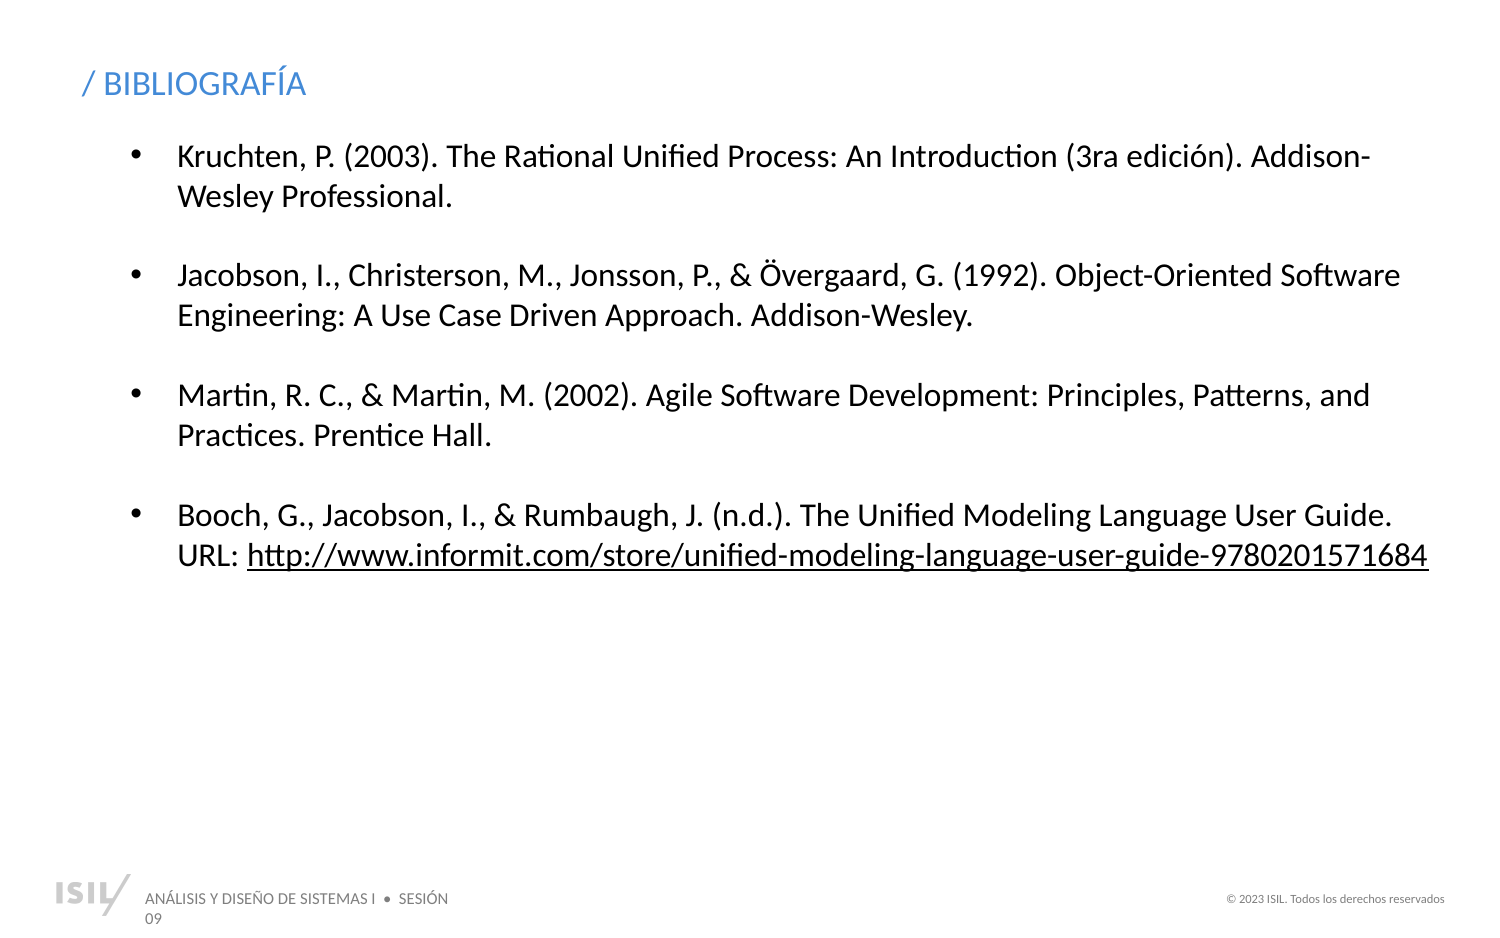

/ BIBLIOGRAFÍA
Kruchten, P. (2003). The Rational Unified Process: An Introduction (3ra edición). Addison-Wesley Professional.

Jacobson, I., Christerson, M., Jonsson, P., & Övergaard, G. (1992). Object-Oriented Software Engineering: A Use Case Driven Approach. Addison-Wesley.

Martin, R. C., & Martin, M. (2002). Agile Software Development: Principles, Patterns, and Practices. Prentice Hall.

Booch, G., Jacobson, I., & Rumbaugh, J. (n.d.). The Unified Modeling Language User Guide. URL: http://www.informit.com/store/unified-modeling-language-user-guide-9780201571684